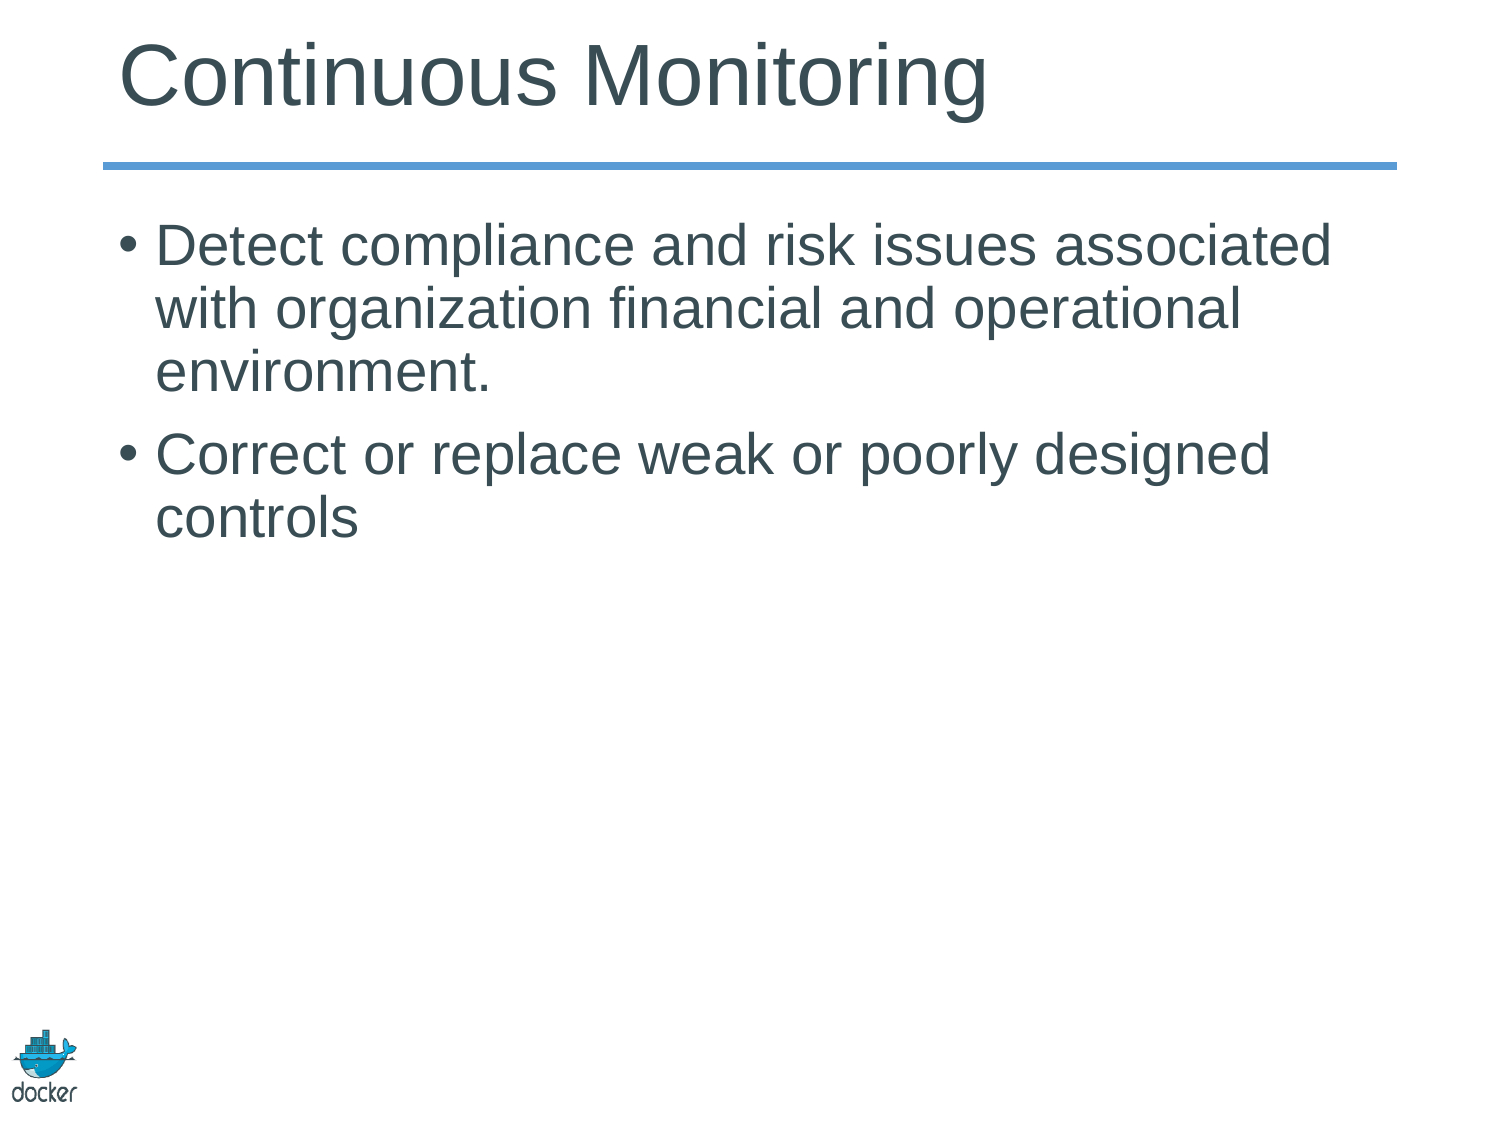

# Continuous Monitoring
Detect compliance and risk issues associated with organization financial and operational environment.
Correct or replace weak or poorly designed controls